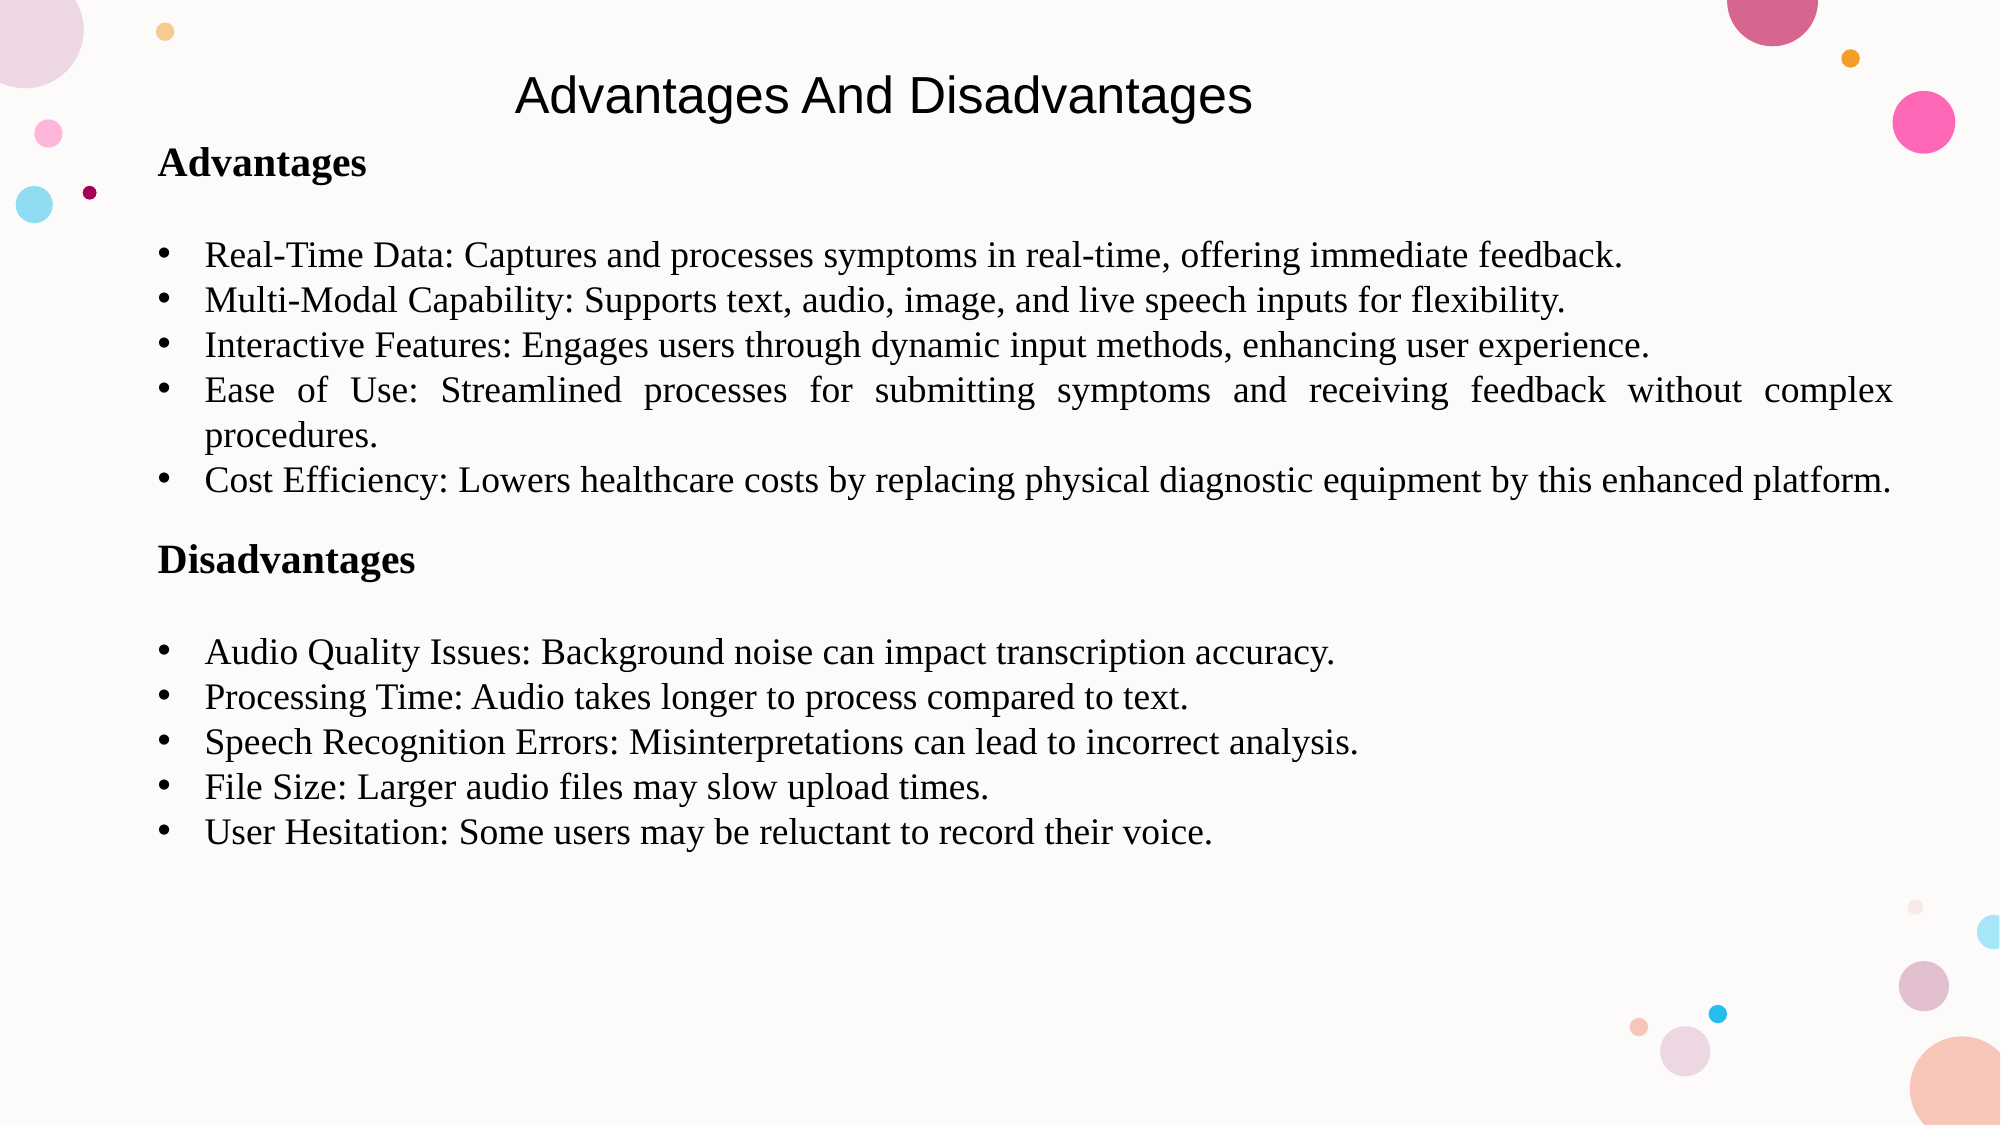

Advantages And Disadvantages
Advantages

Real-Time Data: Captures and processes symptoms in real-time, offering immediate feedback.
Multi-Modal Capability: Supports text, audio, image, and live speech inputs for flexibility.
Interactive Features: Engages users through dynamic input methods, enhancing user experience.
Ease of Use: Streamlined processes for submitting symptoms and receiving feedback without complex procedures.
Cost Efficiency: Lowers healthcare costs by replacing physical diagnostic equipment by this enhanced platform.
Disadvantages

Audio Quality Issues: Background noise can impact transcription accuracy.
Processing Time: Audio takes longer to process compared to text.
Speech Recognition Errors: Misinterpretations can lead to incorrect analysis.
File Size: Larger audio files may slow upload times.
User Hesitation: Some users may be reluctant to record their voice.